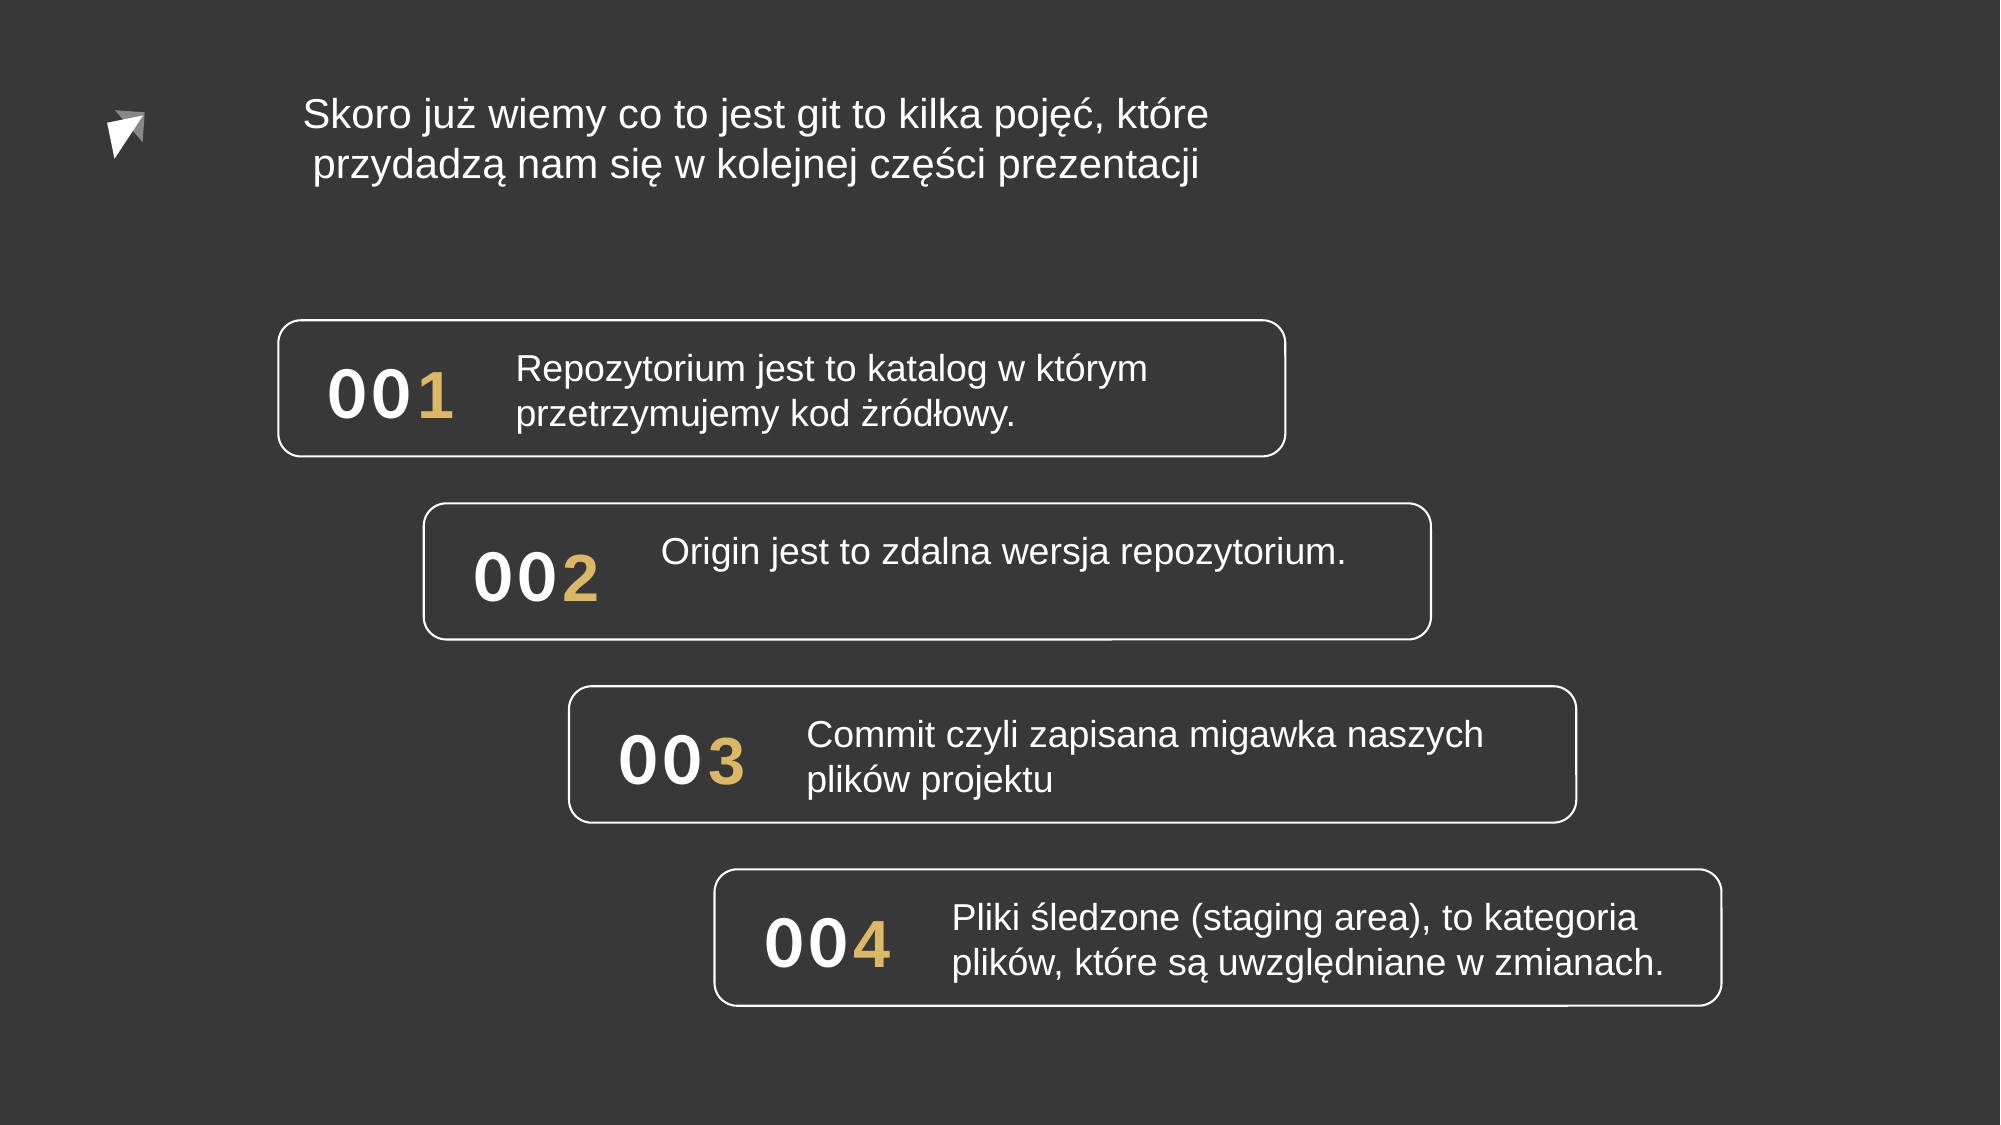

Skoro już wiemy co to jest git to kilka pojęć, które przydadzą nam się w kolejnej części prezentacji

001
Repozytorium jest to katalog w którym przetrzymujemy kod żródłowy.

002
Origin jest to zdalna wersja repozytorium.

003
Commit czyli zapisana migawka naszych plików projektu

004
Pliki śledzone (staging area), to kategoria plików, które są uwzględniane w zmianach.